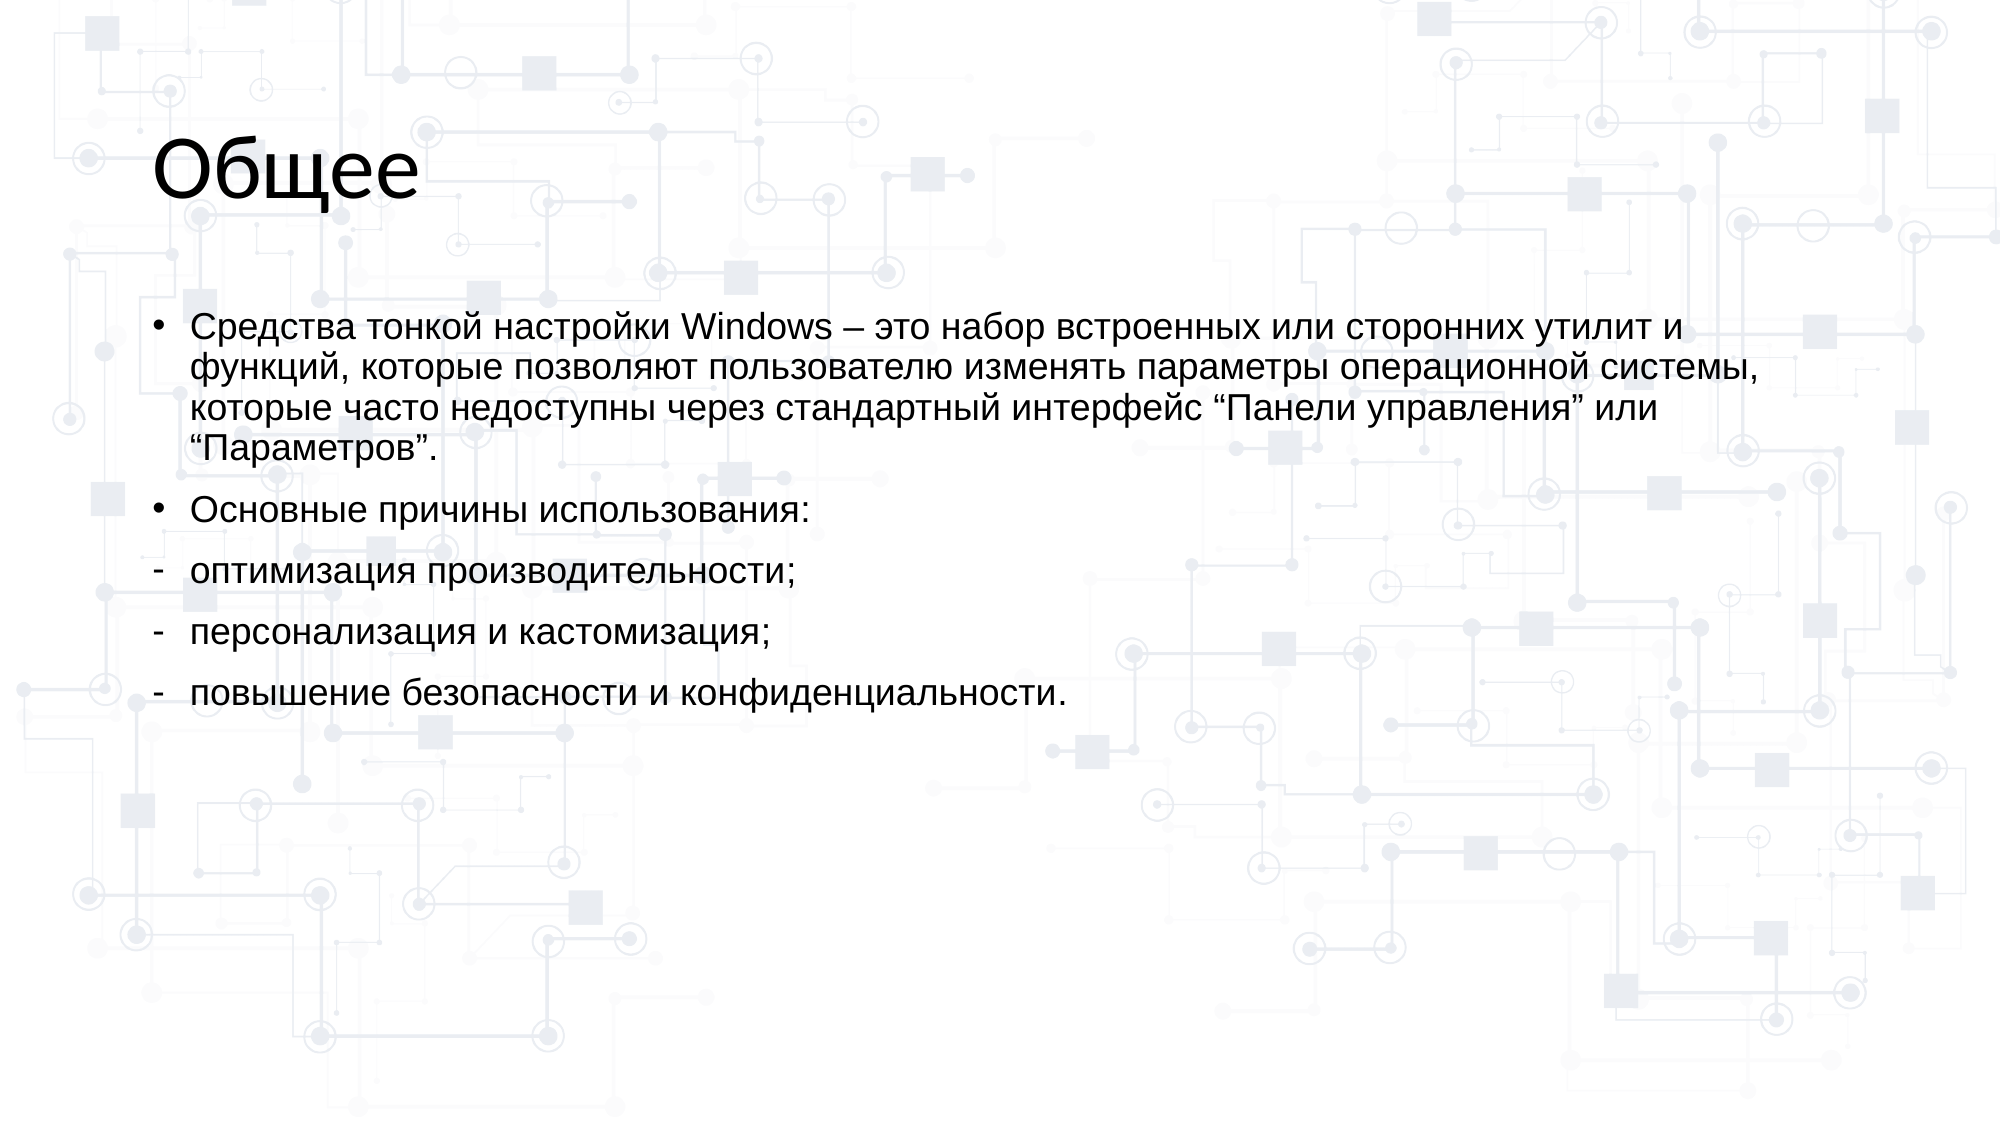

# Общее
Средства тонкой настройки Windows – это набор встроенных или сторонних утилит и функций, которые позволяют пользователю изменять параметры операционной системы, которые часто недоступны через стандартный интерфейс “Панели управления” или “Параметров”.
Основные причины использования:
оптимизация производительности;
персонализация и кастомизация;
повышение безопасности и конфиденциальности.